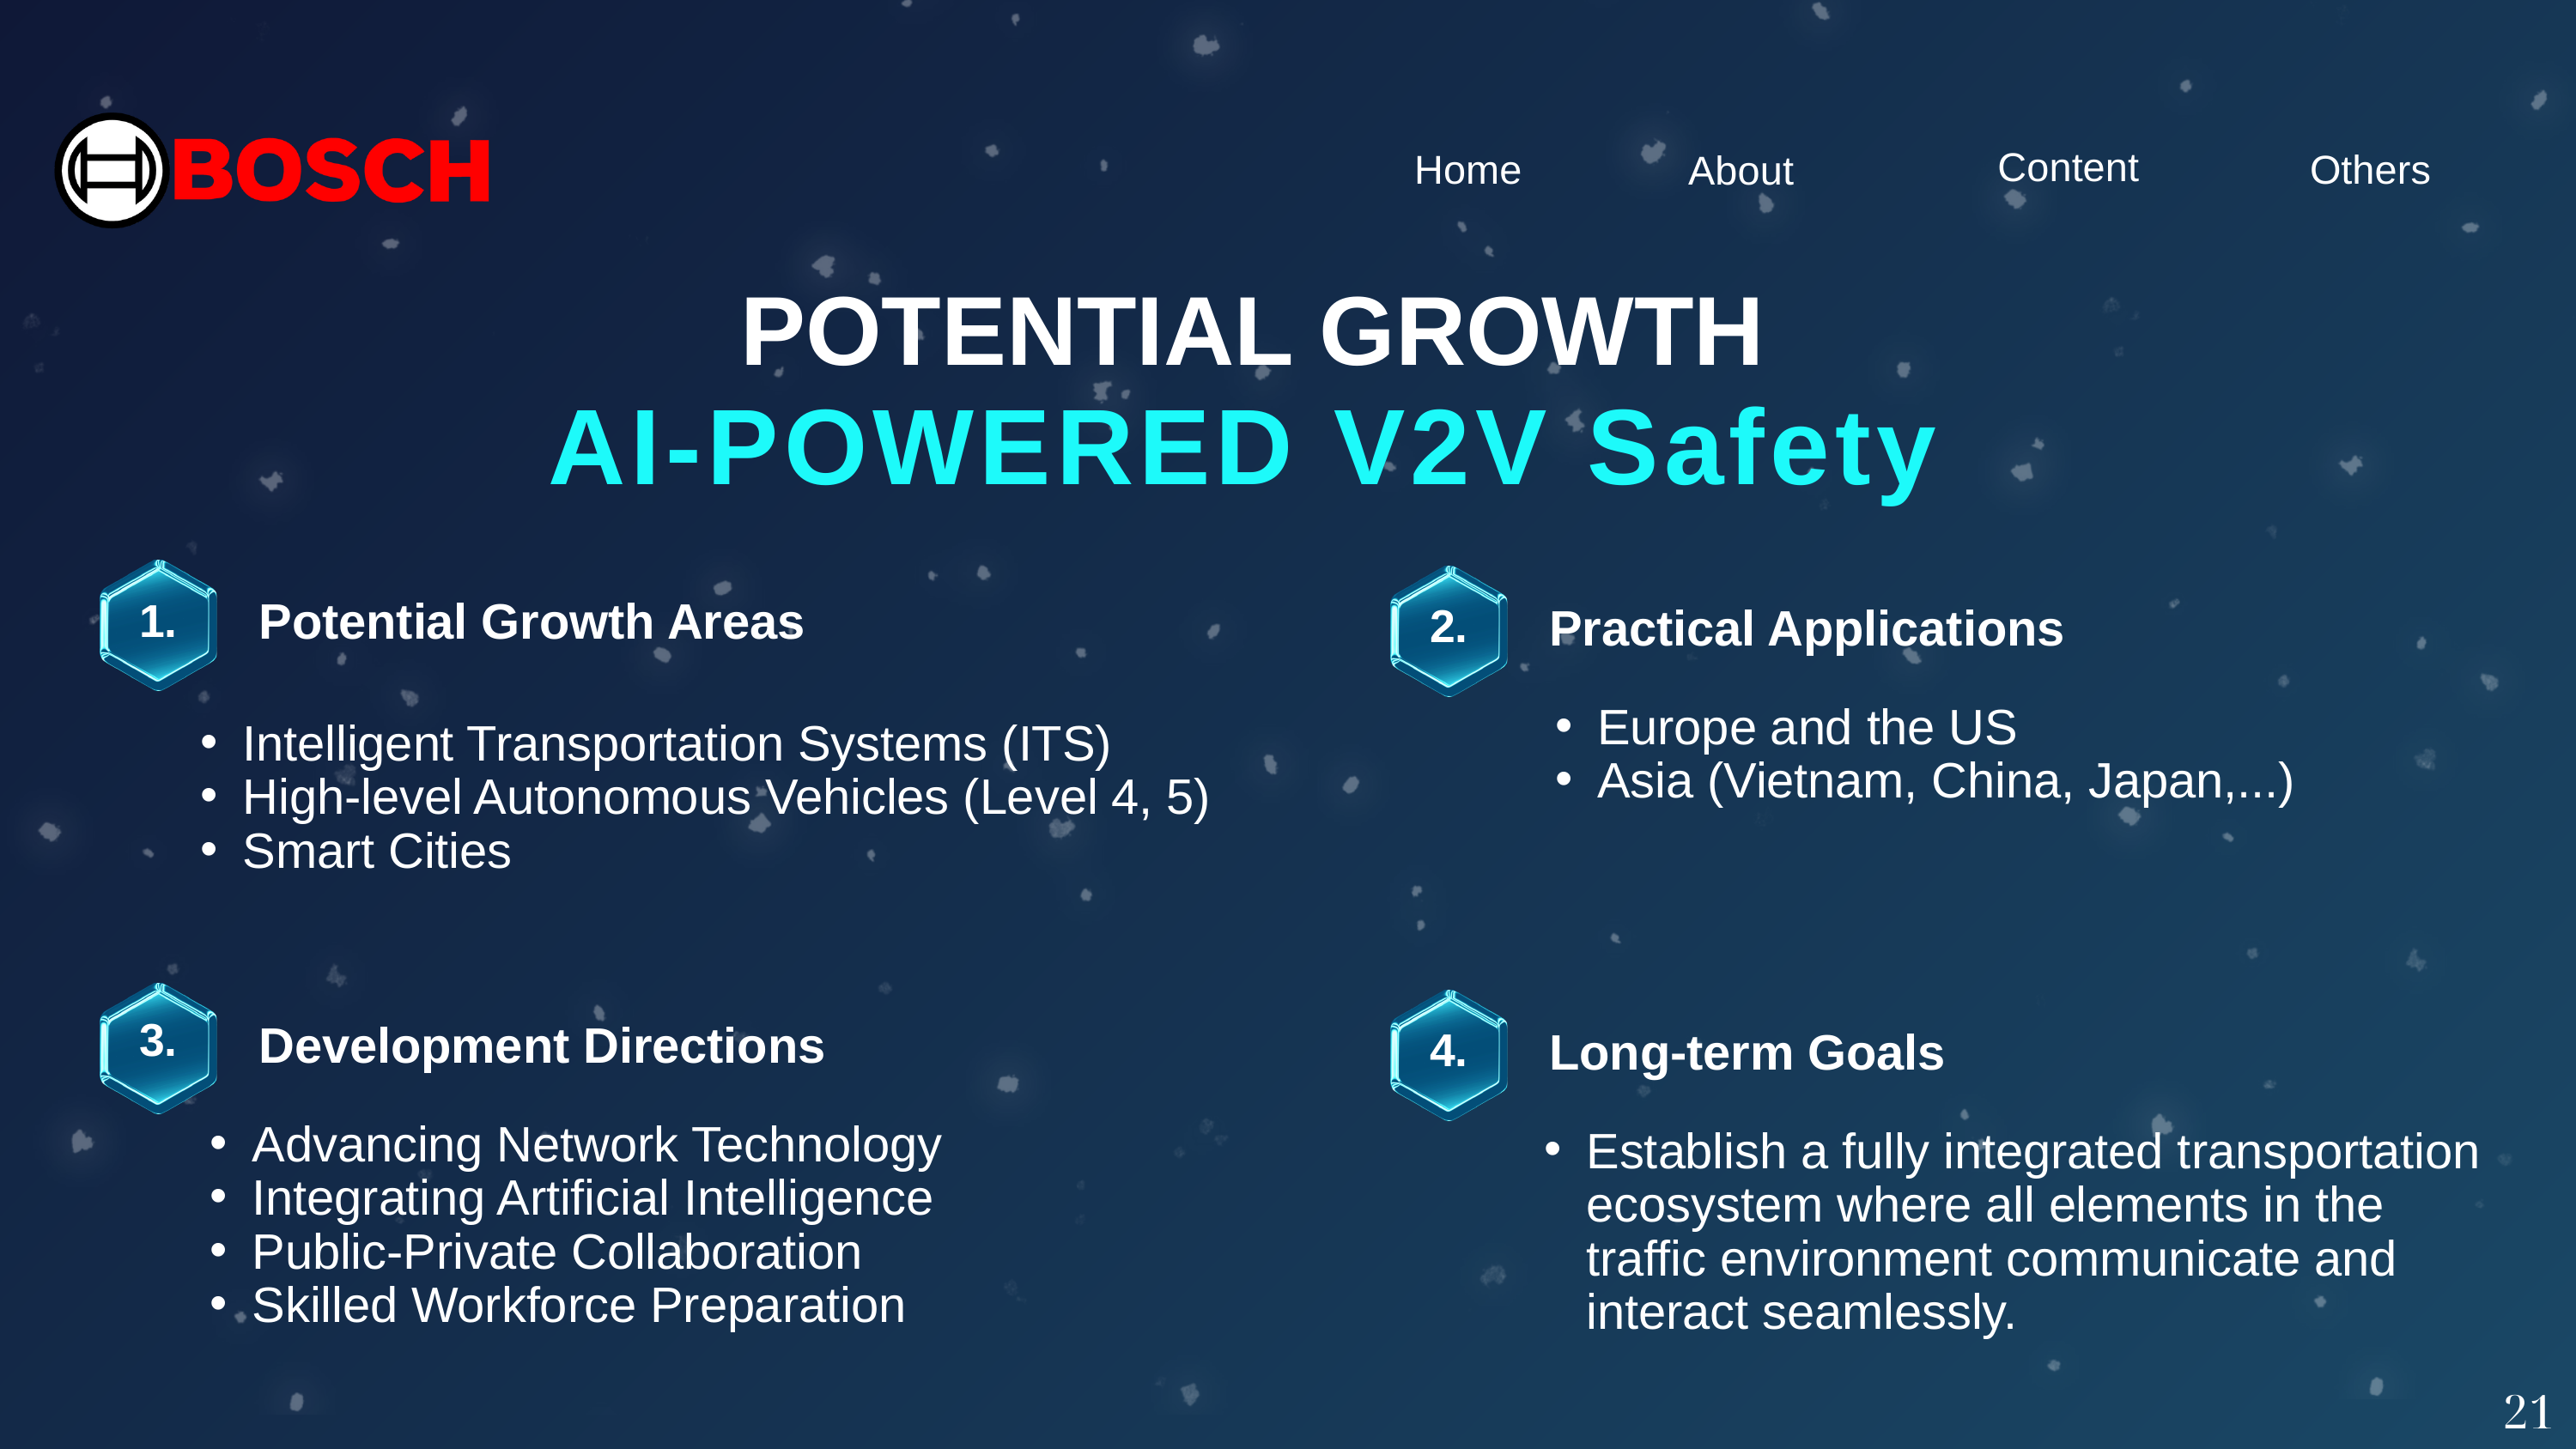

Content
Home
Others
About
POTENTIAL GROWTH
AI-POWERED V2V Safety

Potential Growth Areas
1.
2.
Practical Applications
Europe and the US
Asia (Vietnam, China, Japan,...)
Intelligent Transportation Systems (ITS)
High-level Autonomous Vehicles (Level 4, 5)
Smart Cities

3.
Development Directions
4.
Long-term Goals
Advancing Network Technology
Integrating Artificial Intelligence
Public-Private Collaboration
Skilled Workforce Preparation
Establish a fully integrated transportation ecosystem where all elements in the traffic environment communicate and interact seamlessly.

21